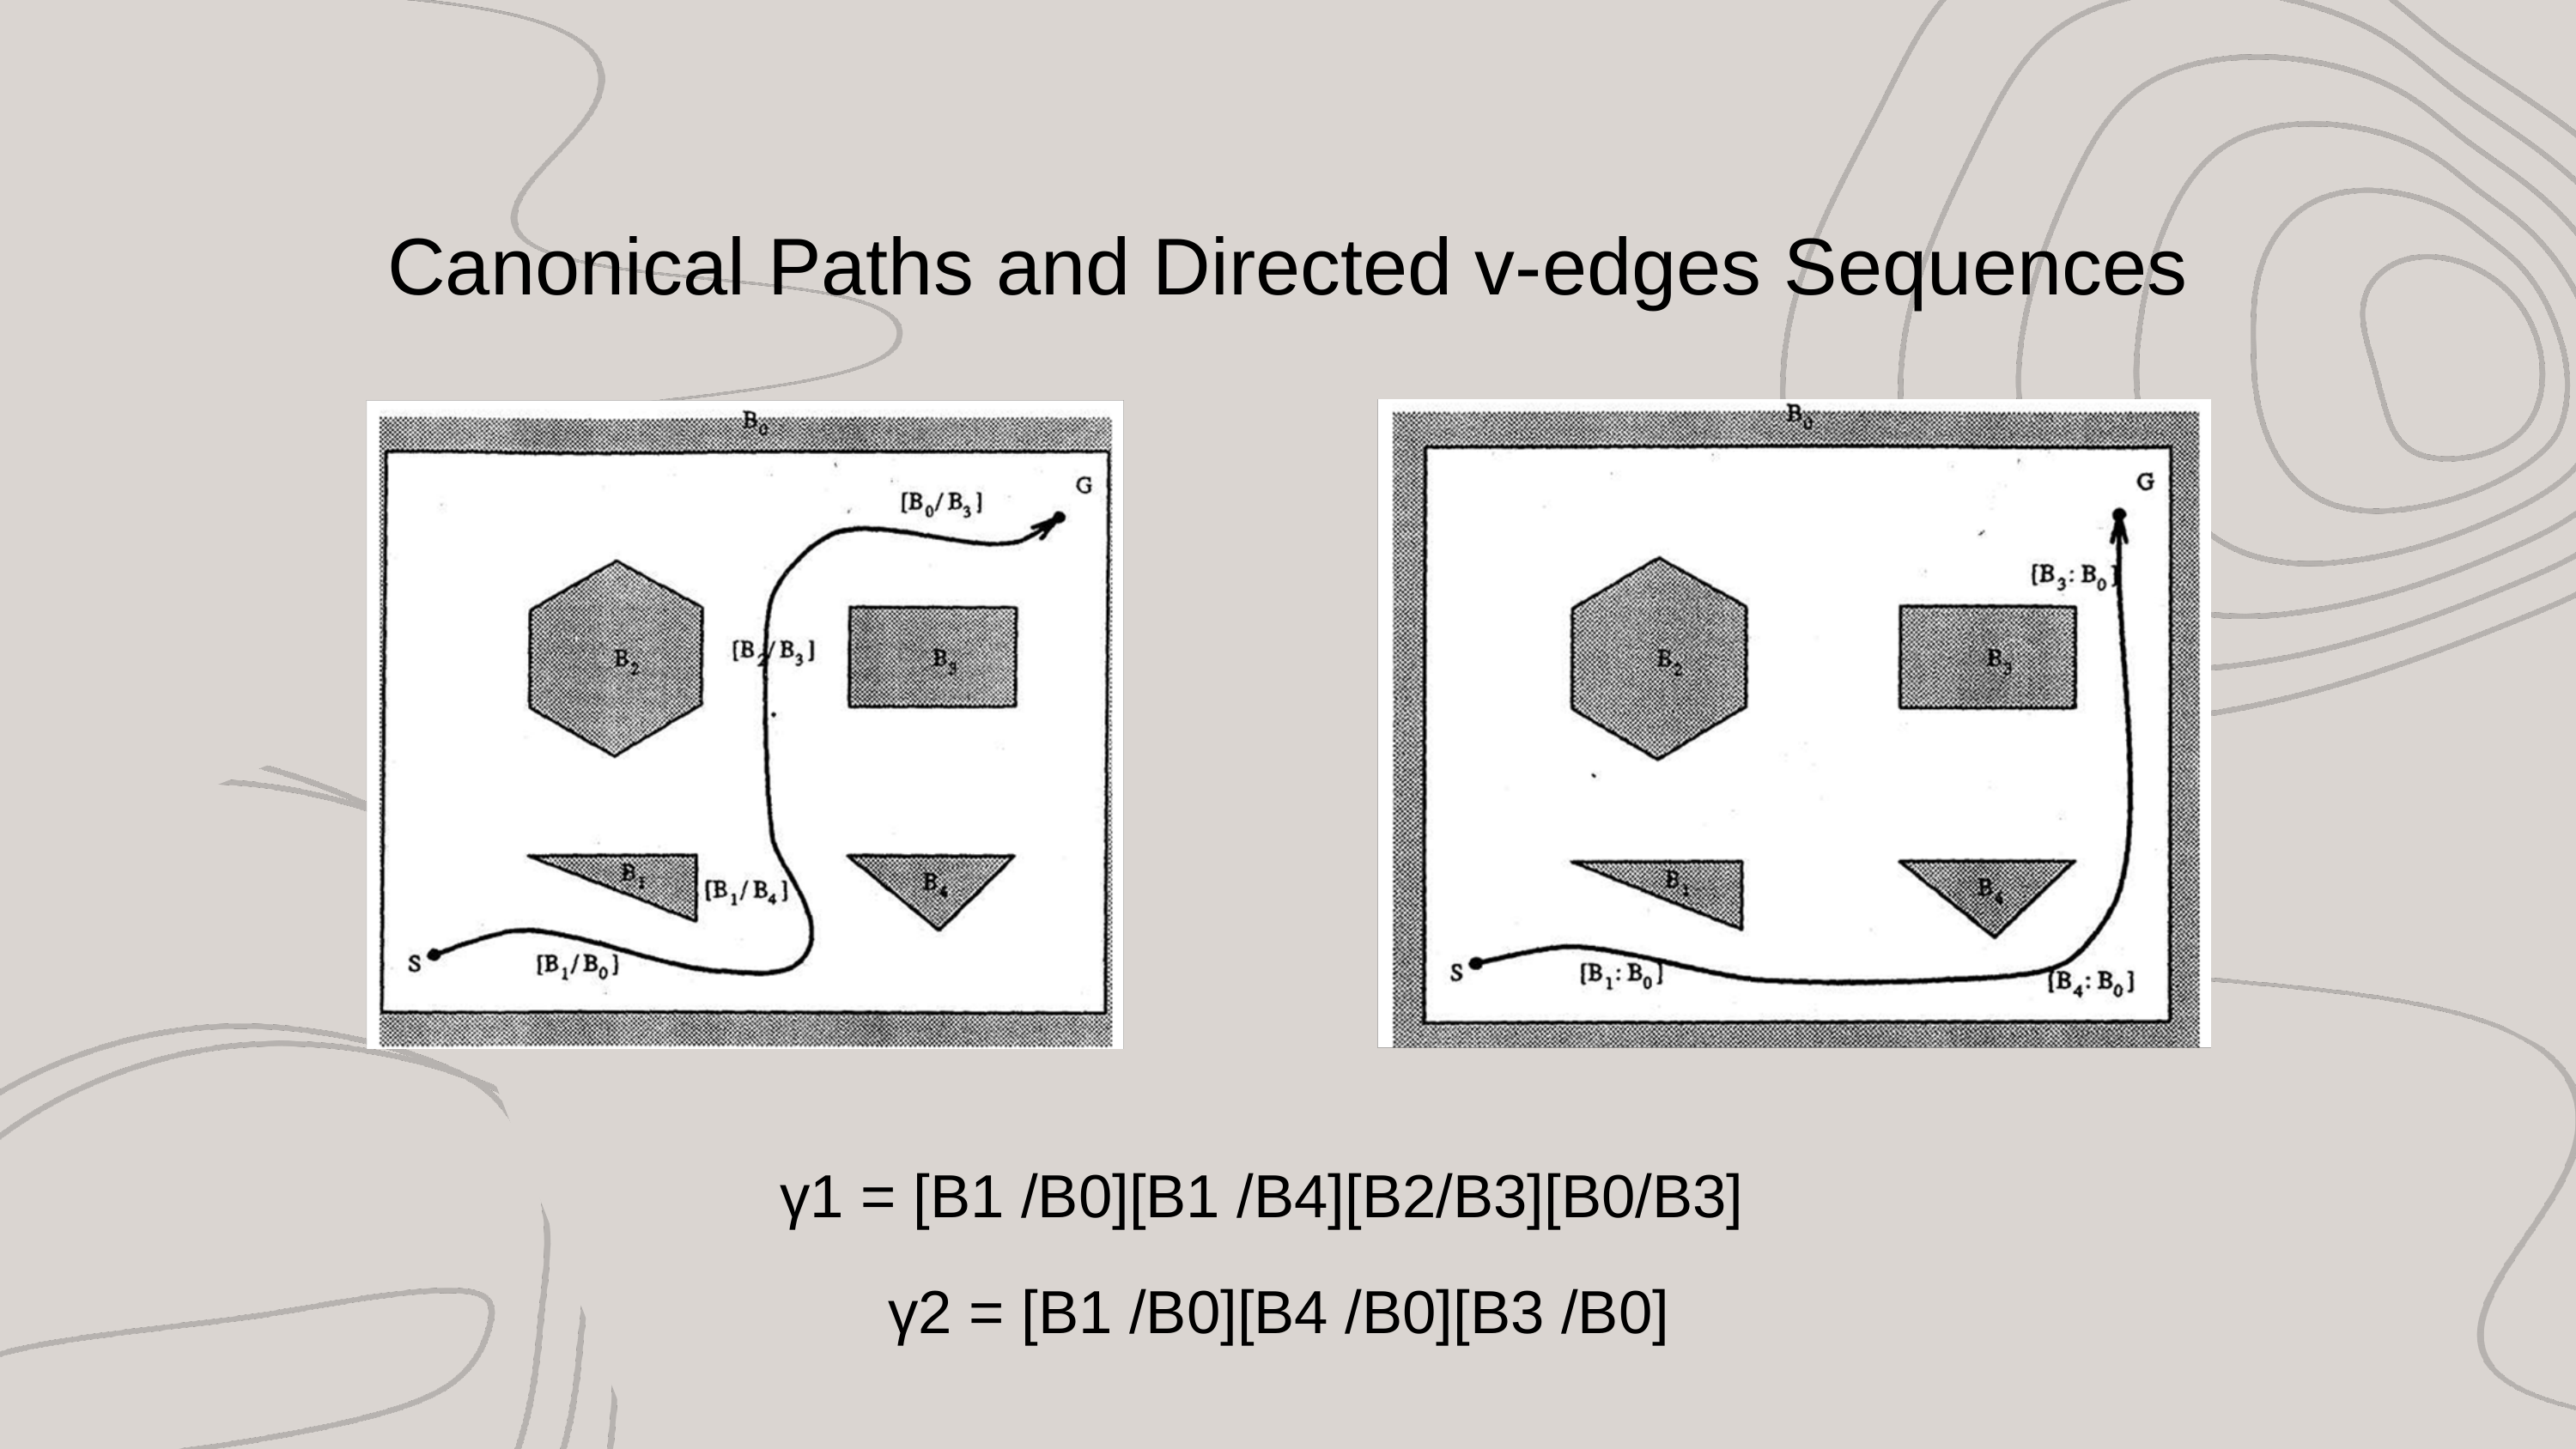

Canonical Paths and Directed v-edges Sequences

 γ1 = [B1 /B0][B1 /B4][B2/B3][B0/B3]
γ2 = [B1 /B0][B4 /B0][B3 /B0]